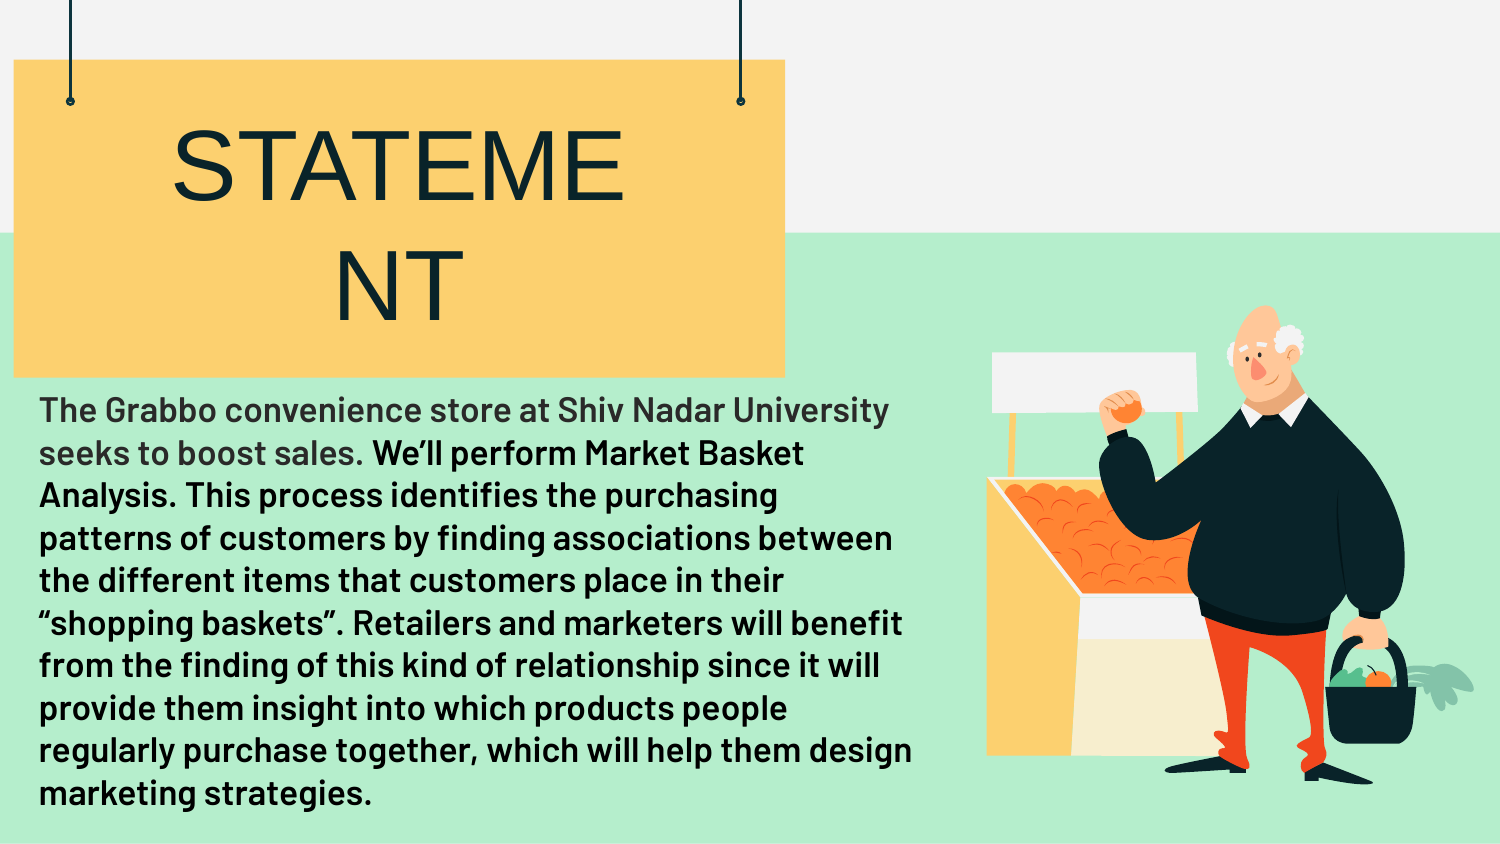

# PROBLEM  STATEMENT

The Grabbo convenience store at Shiv Nadar University seeks to boost sales. We’ll perform Market Basket Analysis. This process identifies the purchasing patterns of customers by finding associations between the different items that customers place in their “shopping baskets”. Retailers and marketers will benefit from the finding of this kind of relationship since it will provide them insight into which products people regularly purchase together, which will help them design marketing strategies.